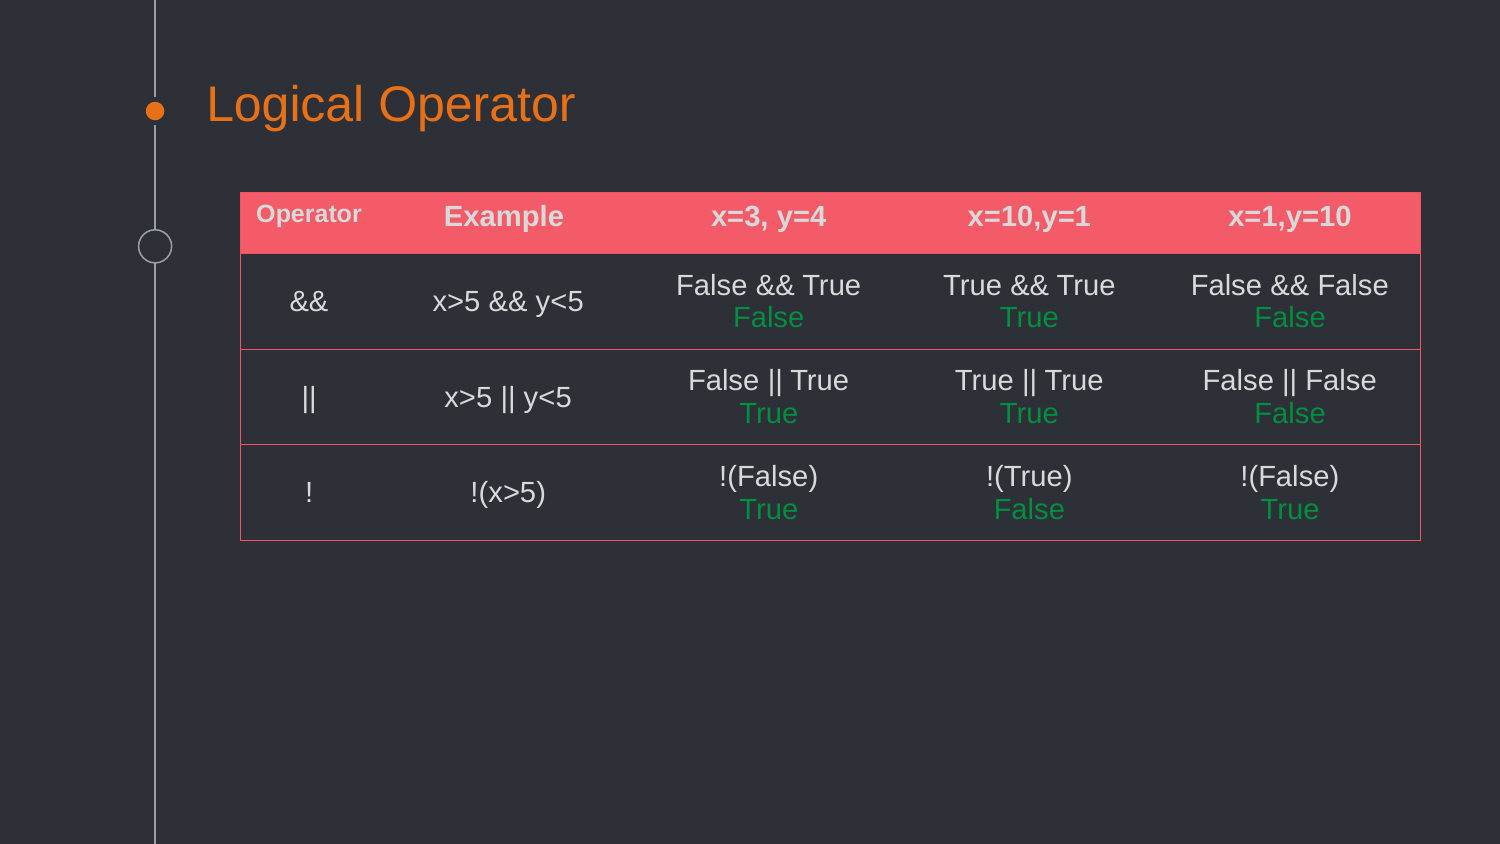

# Logical Operator
| Operator | Example | x=3, y=4 | x=10,y=1 | x=1,y=10 |
| --- | --- | --- | --- | --- |
| && | x>5 && y<5 | False && True False | True && True True | False && False False |
| || | x>5 || y<5 | False || True True | True || True True | False || False False |
| ! | !(x>5) | !(False) True | !(True) False | !(False) True |